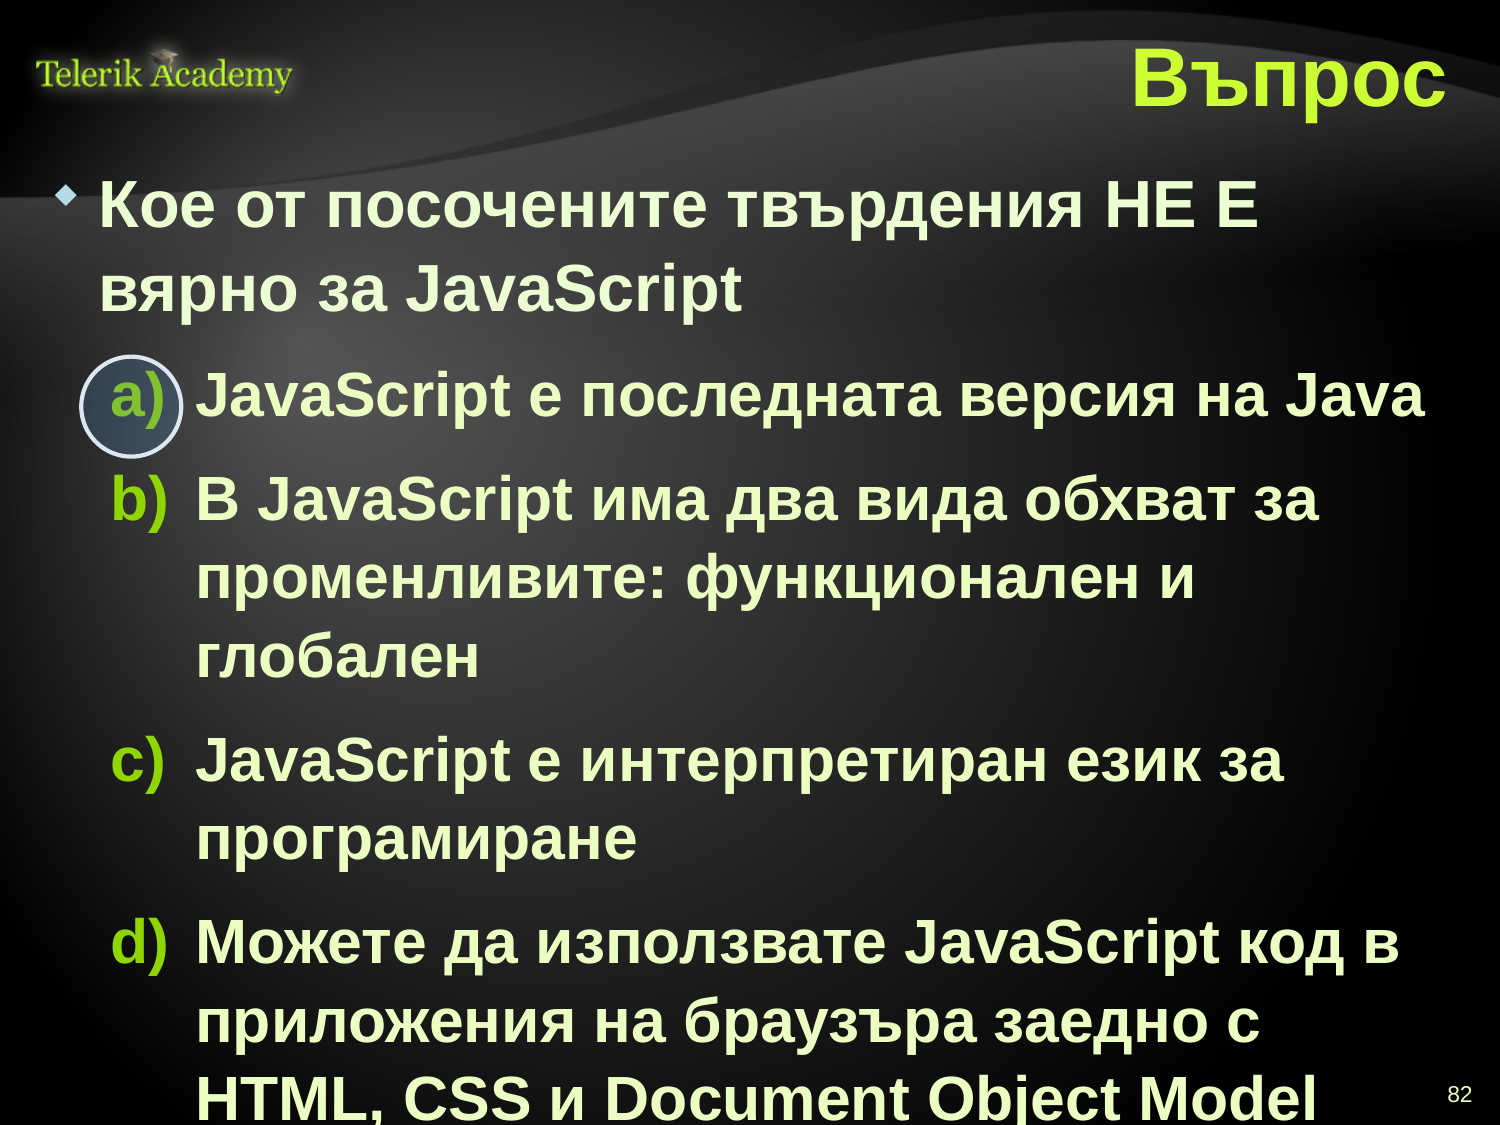

# Въпрос
Кое от посочените твърдения НЕ Е вярно за JavaScript
JavaScript е последната версия на Java
В JavaScript има два вида обхват за променливите: функционален и глобален
JavaScript е интерпретиран език за програмиране
Можете да използвате JavaScript код в приложения на браузъра заедно с HTML, CSS и Document Object Model (DOM)

82